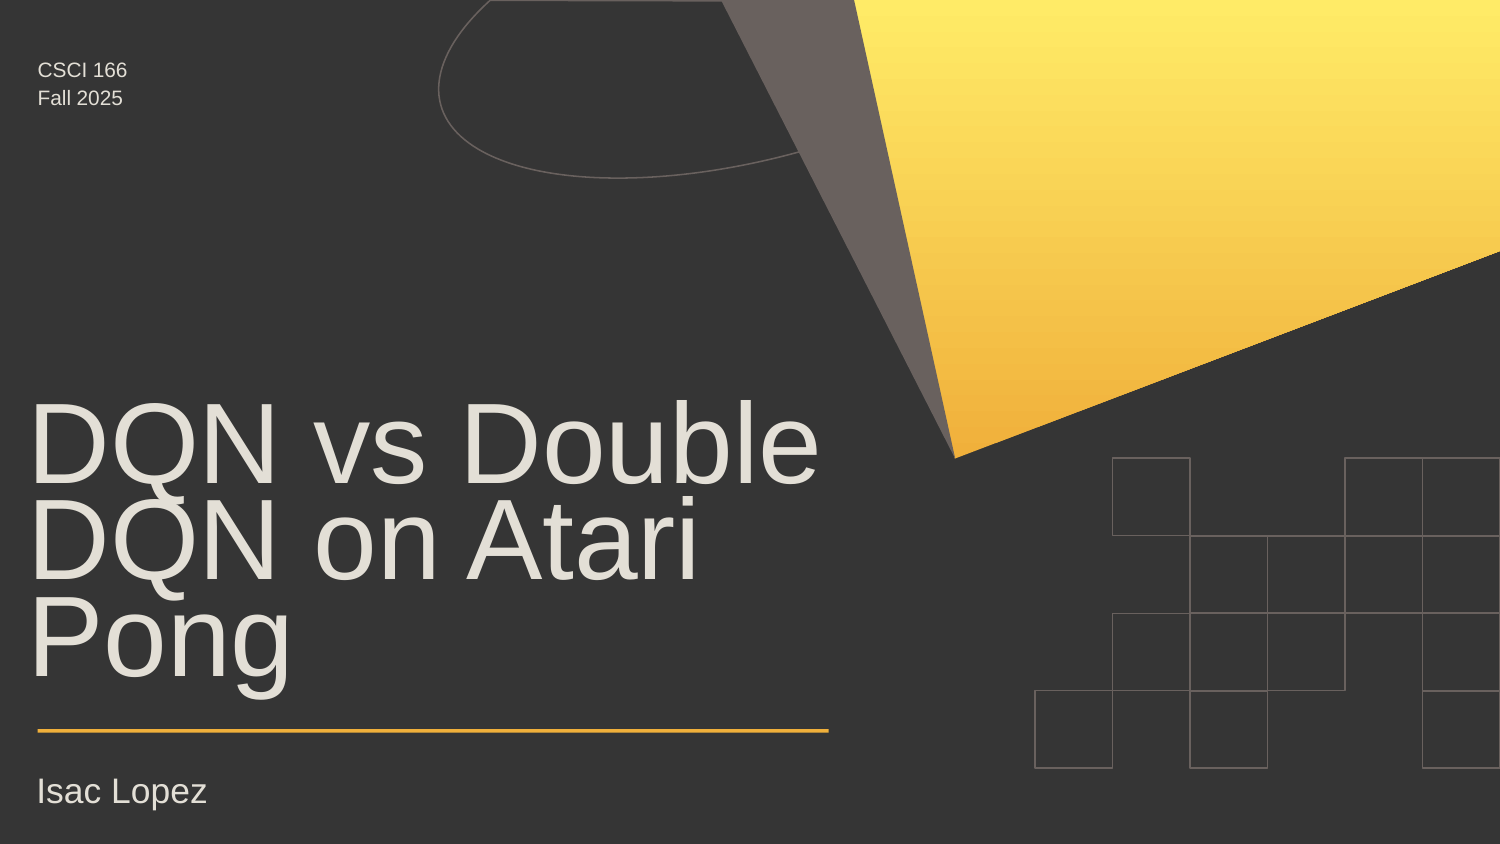

CSCI 166
Fall 2025
# DQN vs Double DQN on Atari Pong
Isac Lopez